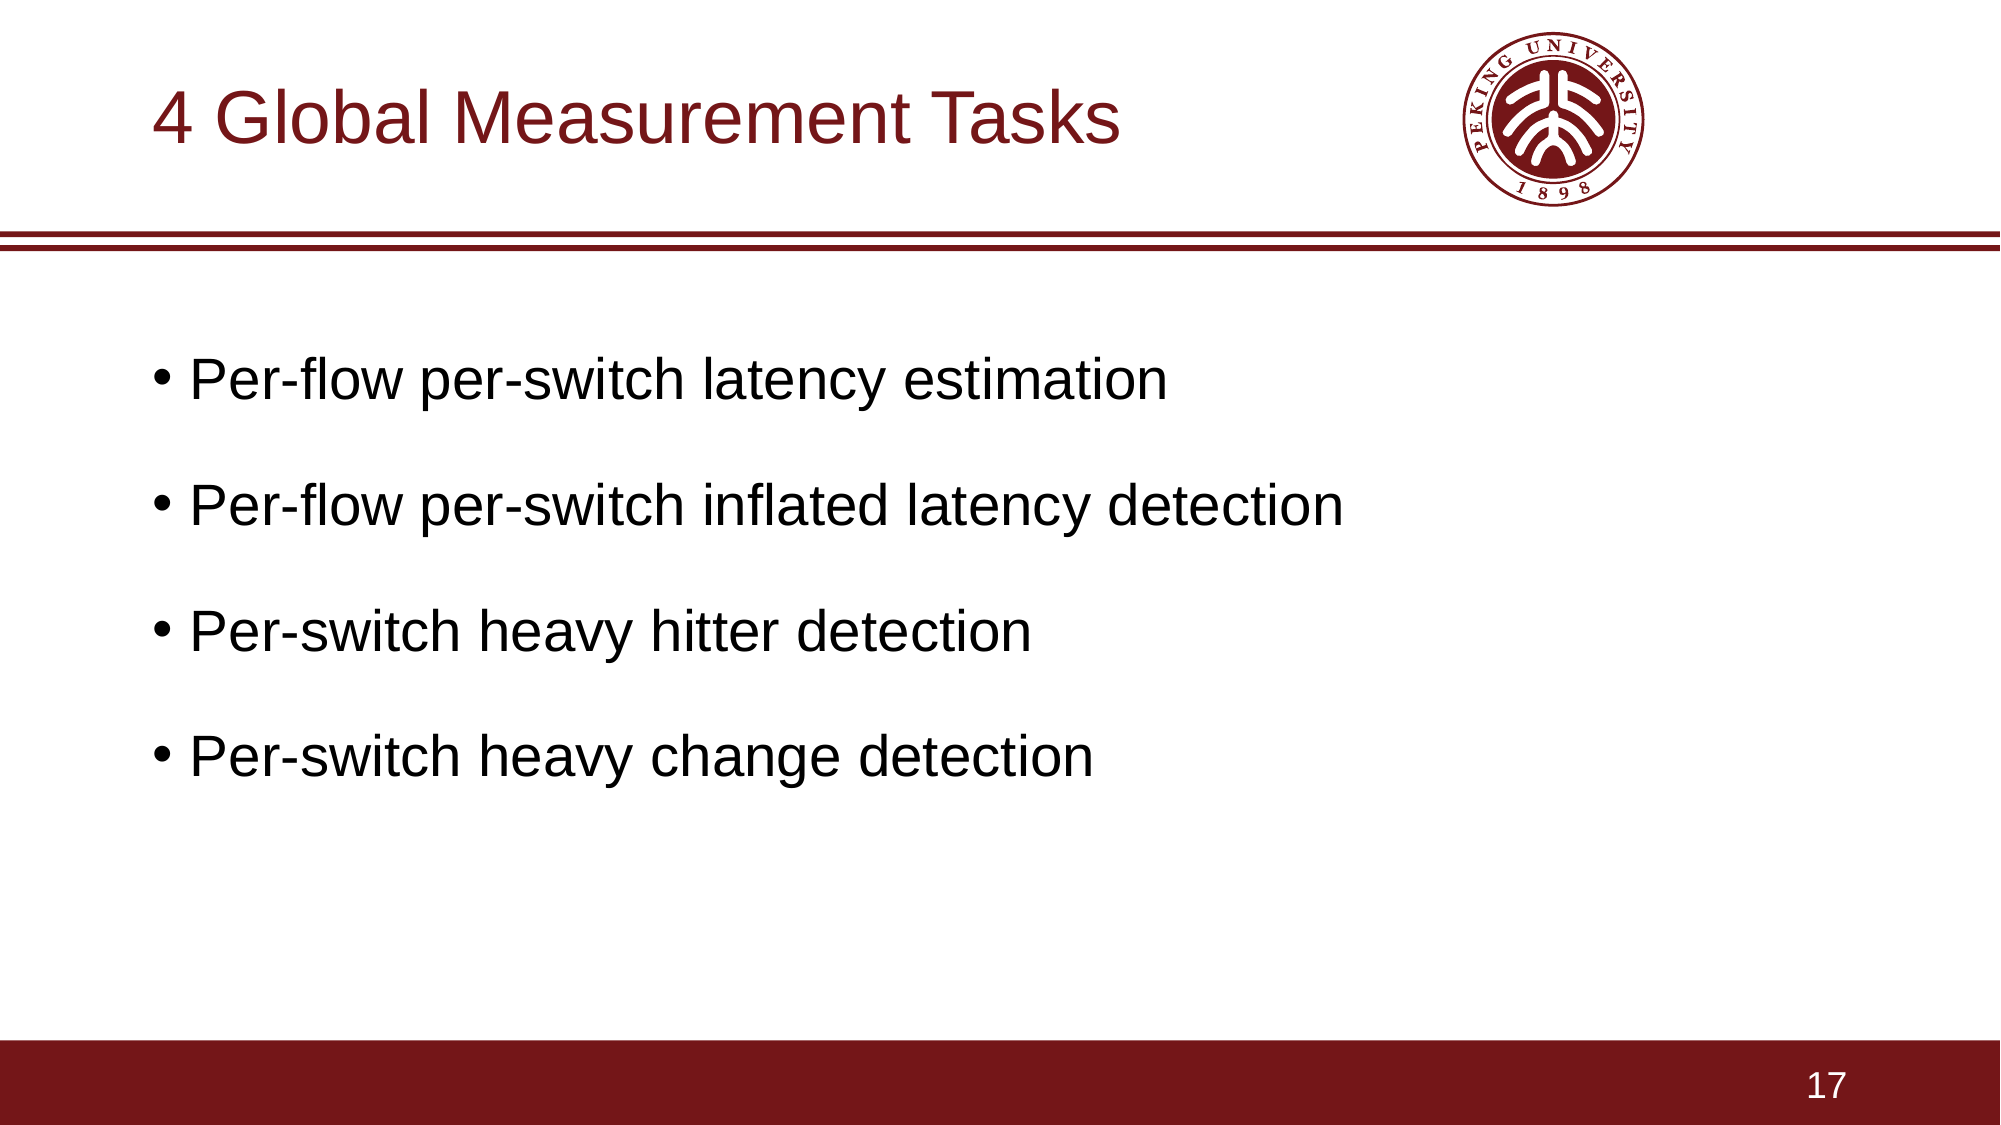

# 4 Global Measurement Tasks
Per-flow per-switch latency estimation
Per-flow per-switch inflated latency detection
Per-switch heavy hitter detection
Per-switch heavy change detection
17